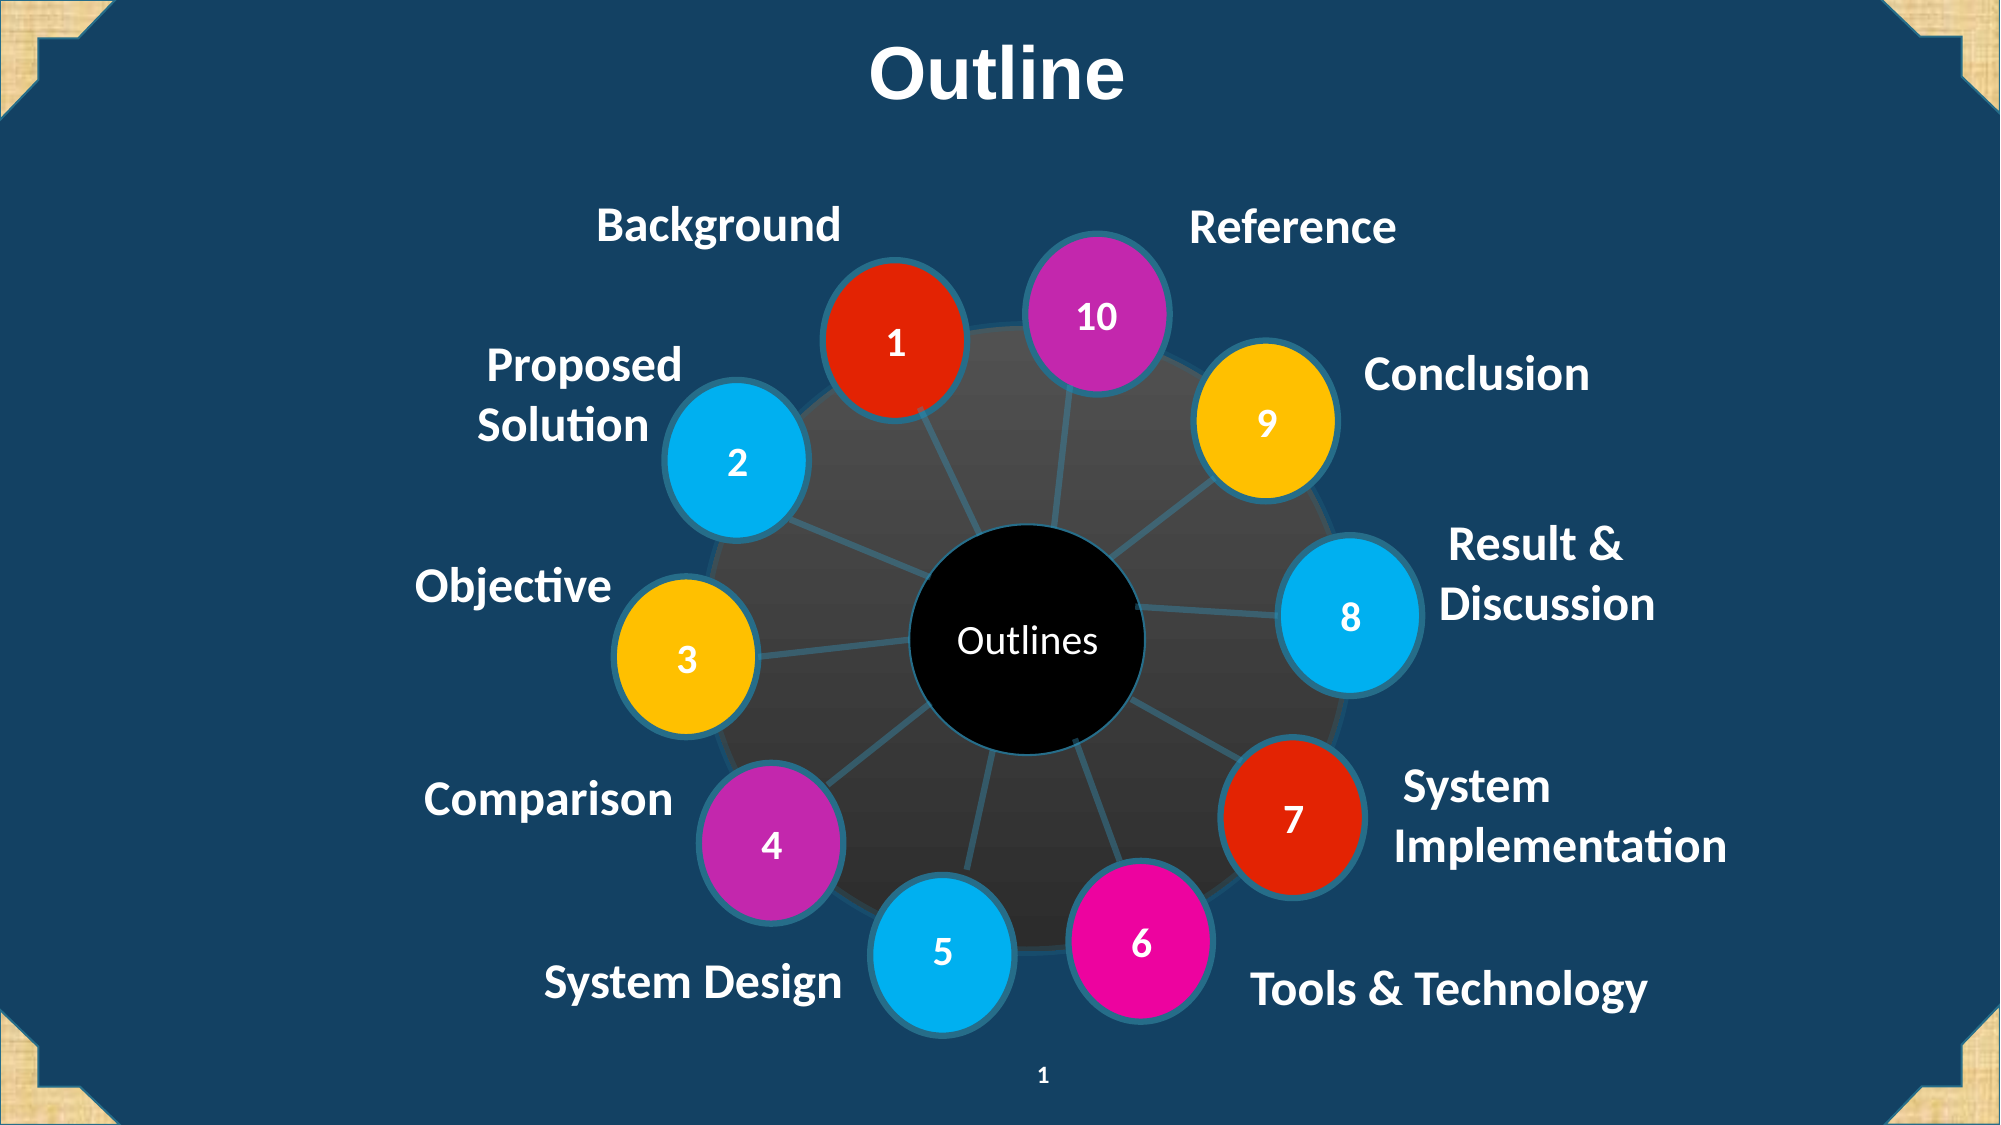

Outline
 Background
 Reference

10
1
 Proposed
Solution

 Conclusion

9
2
 Result & Discussion

 Objective

8
 Outlines
3

 System Implementation
 Comparison

7
4

6
5
 System Design
 Tools & Technology

1